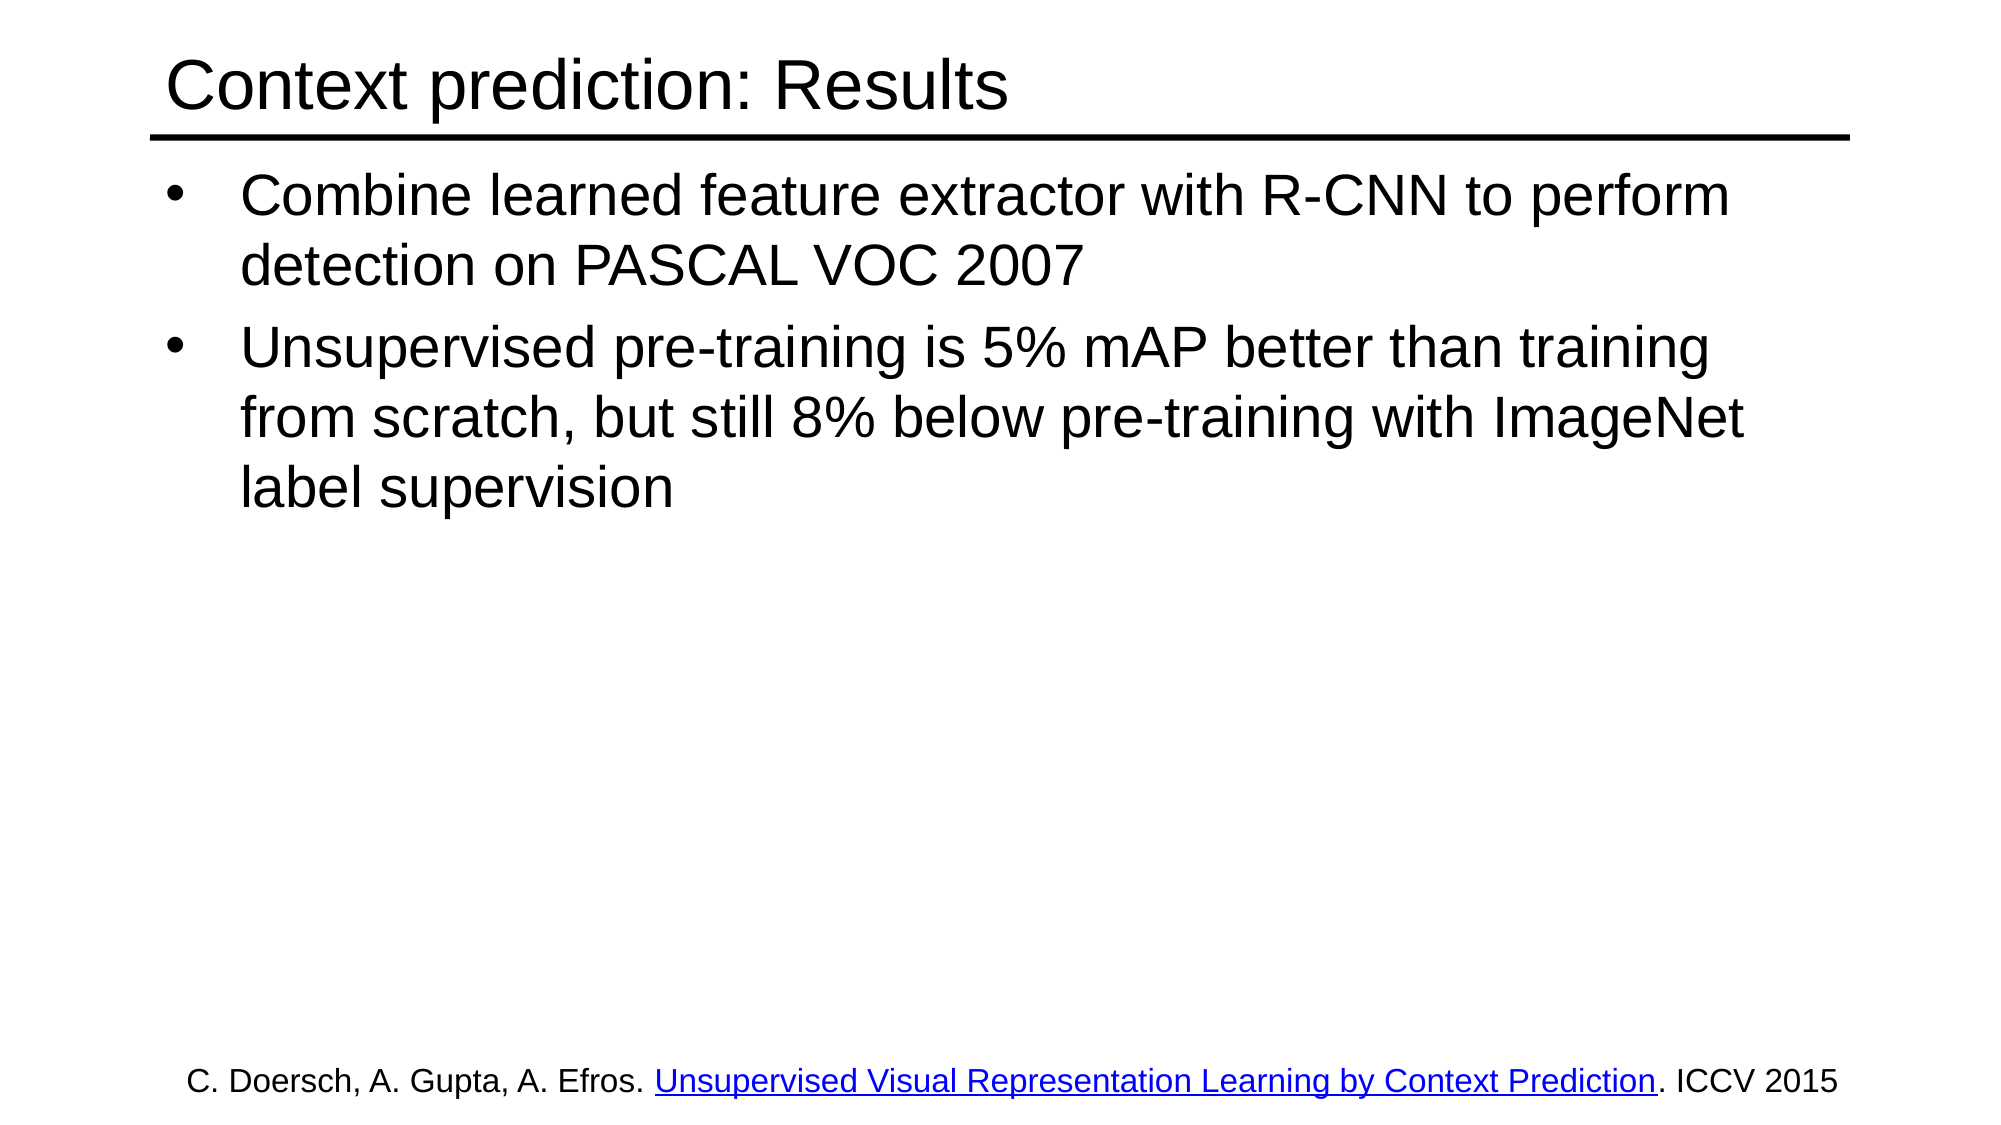

# Context prediction: Results
Combine learned feature extractor with R-CNN to perform detection on PASCAL VOC 2007
Unsupervised pre-training is 5% mAP better than training from scratch, but still 8% below pre-training with ImageNet label supervision
C. Doersch, A. Gupta, A. Efros. Unsupervised Visual Representation Learning by Context Prediction. ICCV 2015